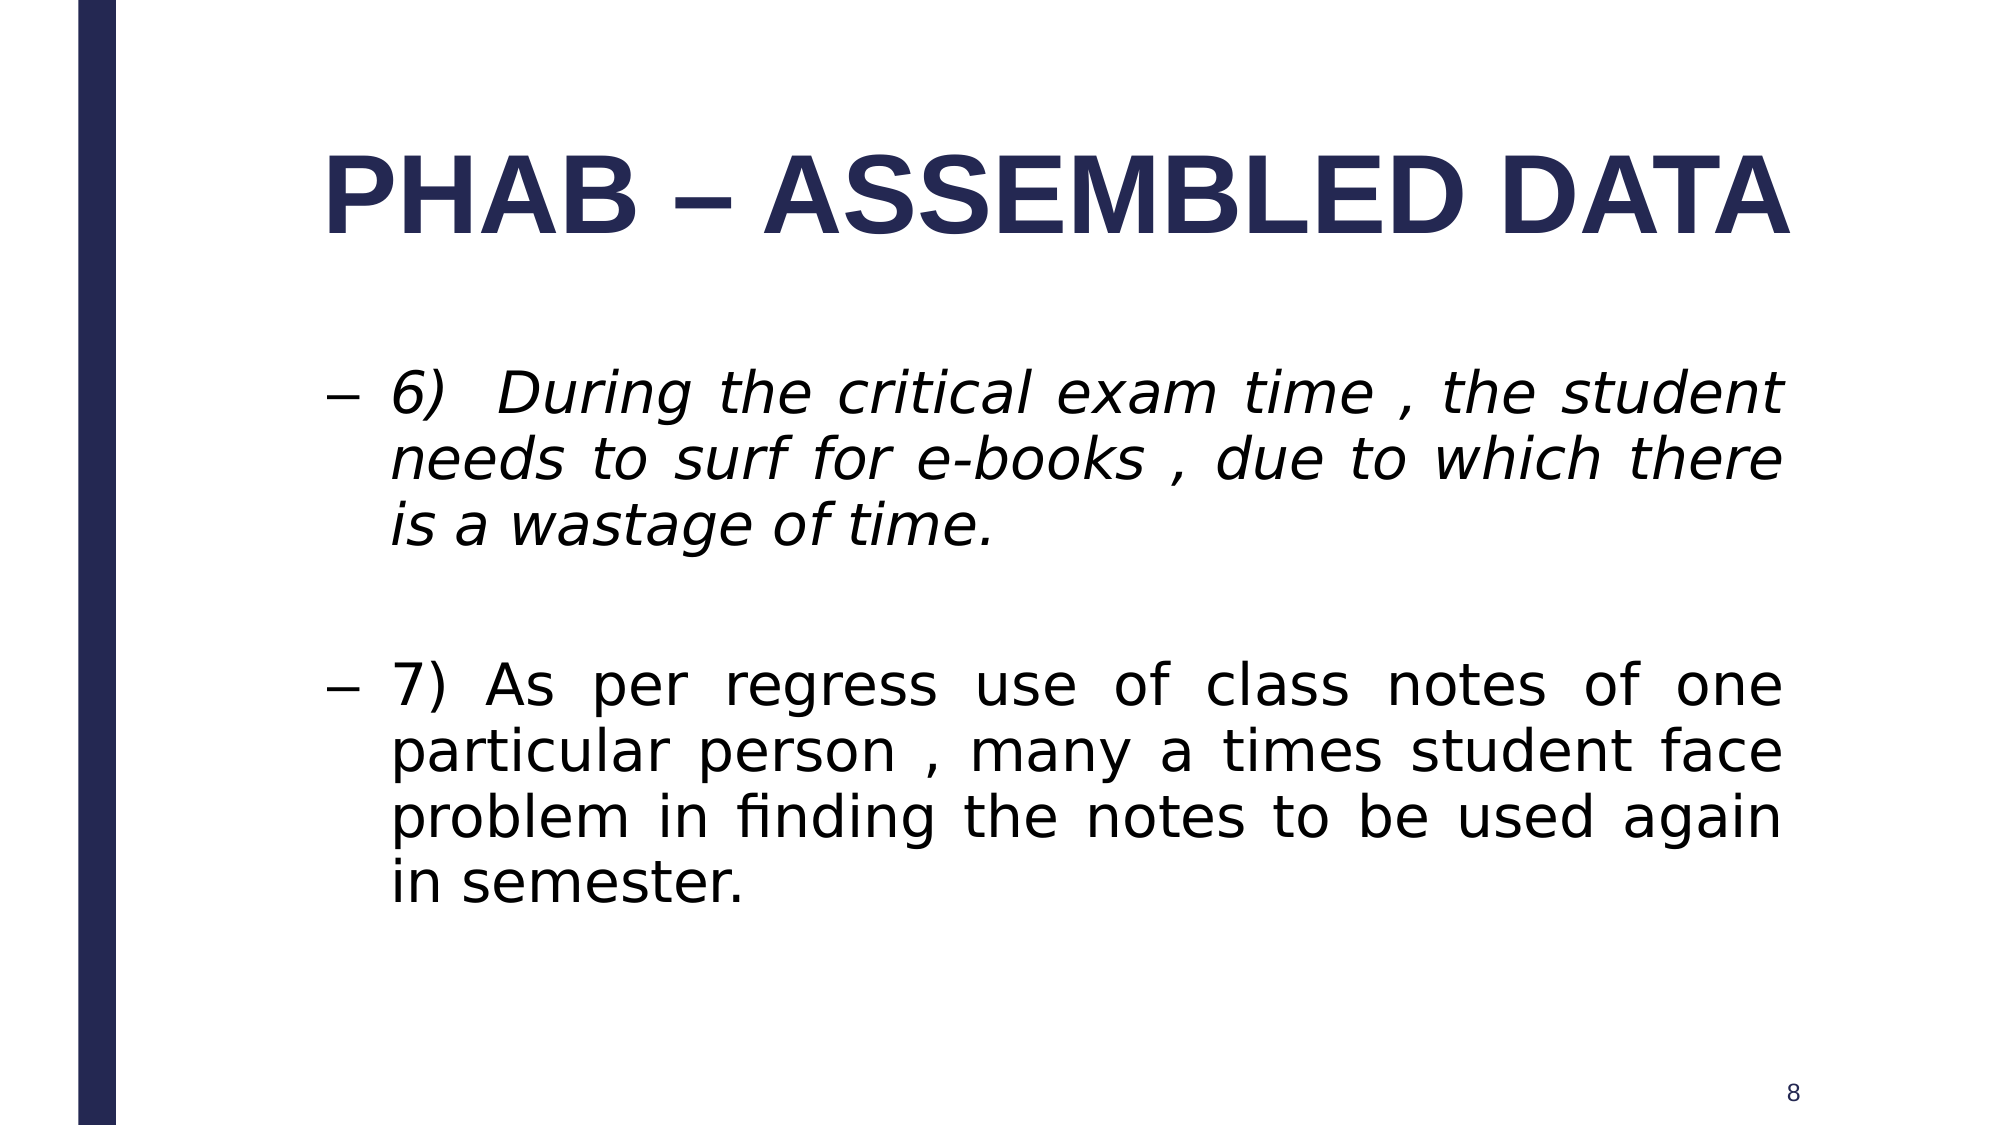

PHAB – ASSEMBLED DATA
6)  During the critical exam time , the student needs to surf for e-books , due to which there is a wastage of time.

7) As per regress use of class notes of one particular person , many a times student face problem in finding the notes to be used again in semester.

8